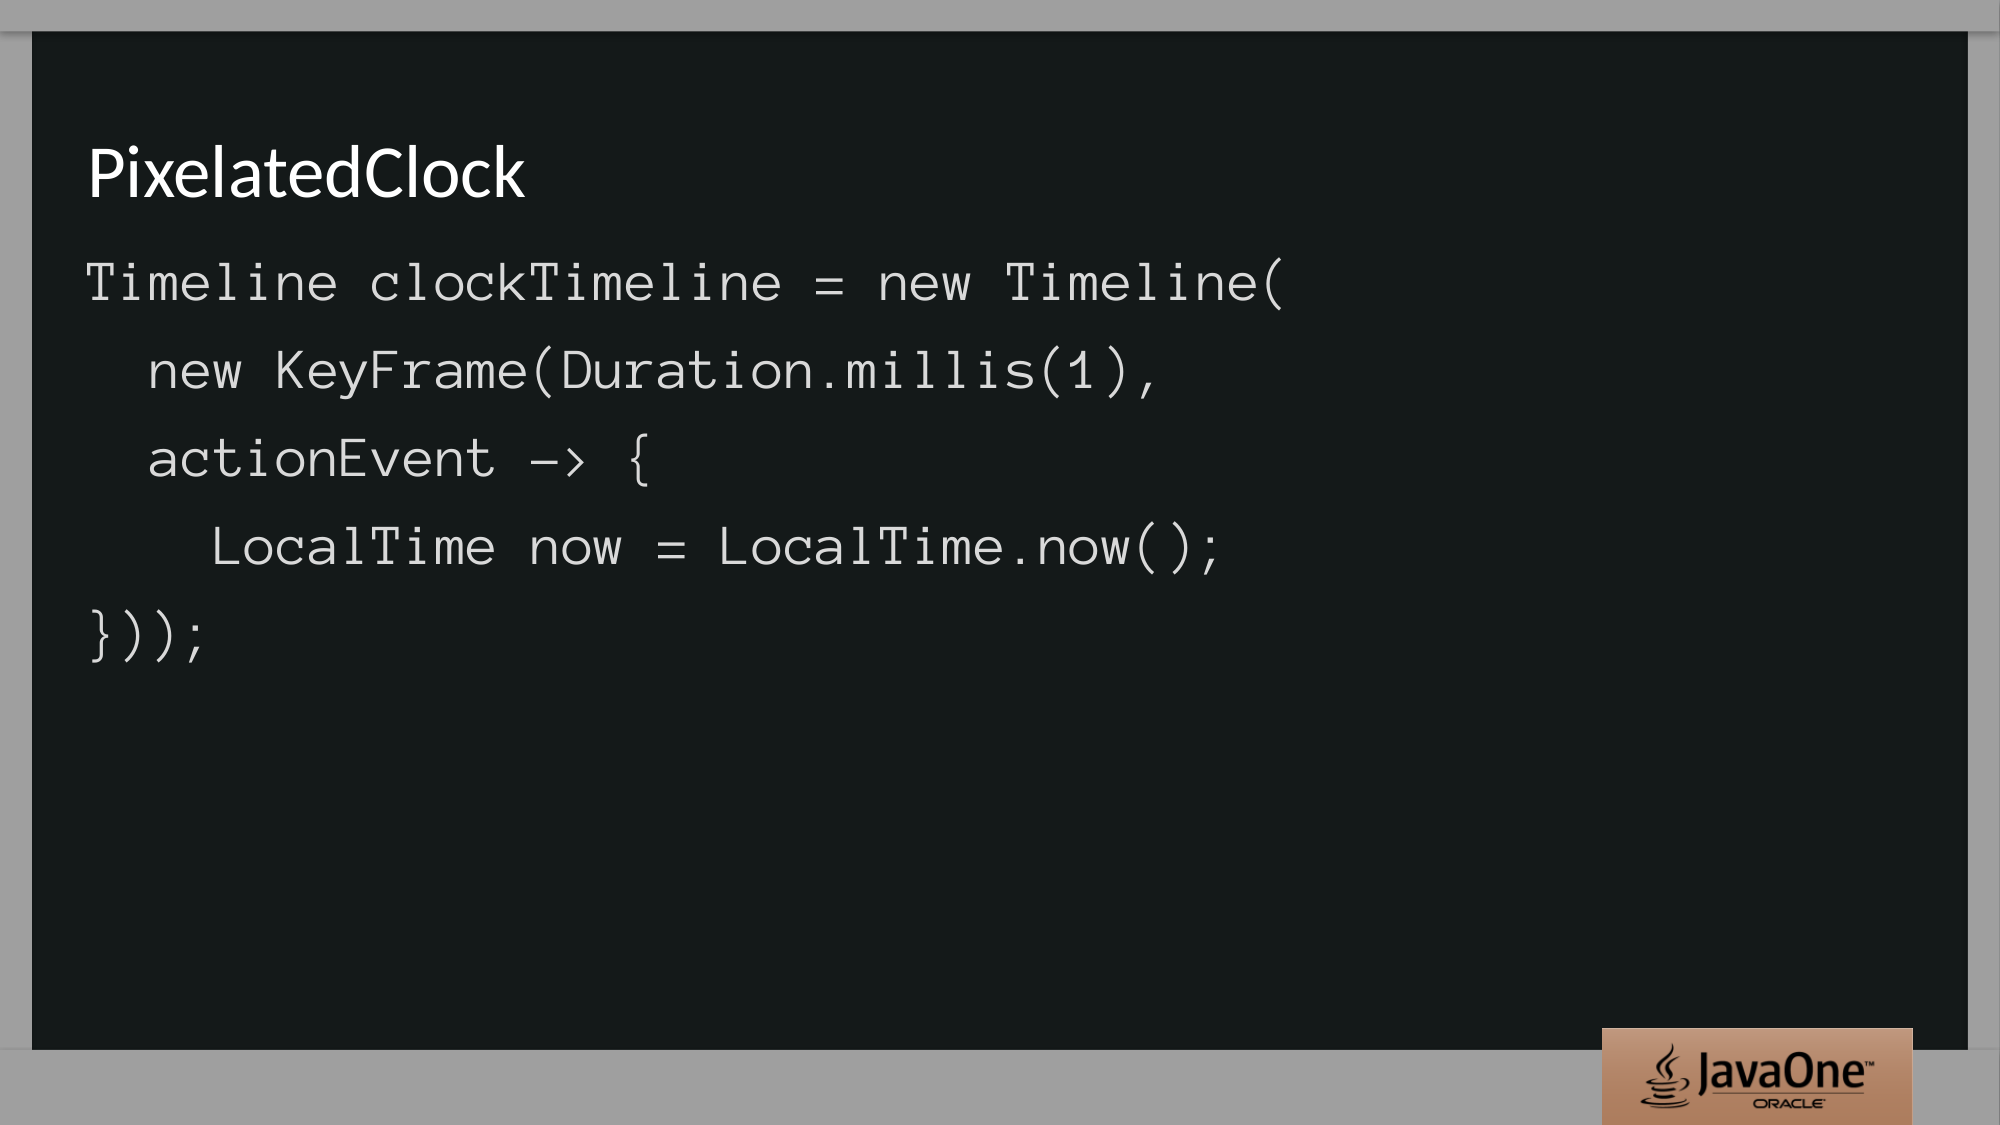

# PixelatedClock
Timeline clockTimeline = new Timeline(
  new KeyFrame(Duration.millis(1),
  actionEvent -> {
    LocalTime now = LocalTime.now();
}));
15